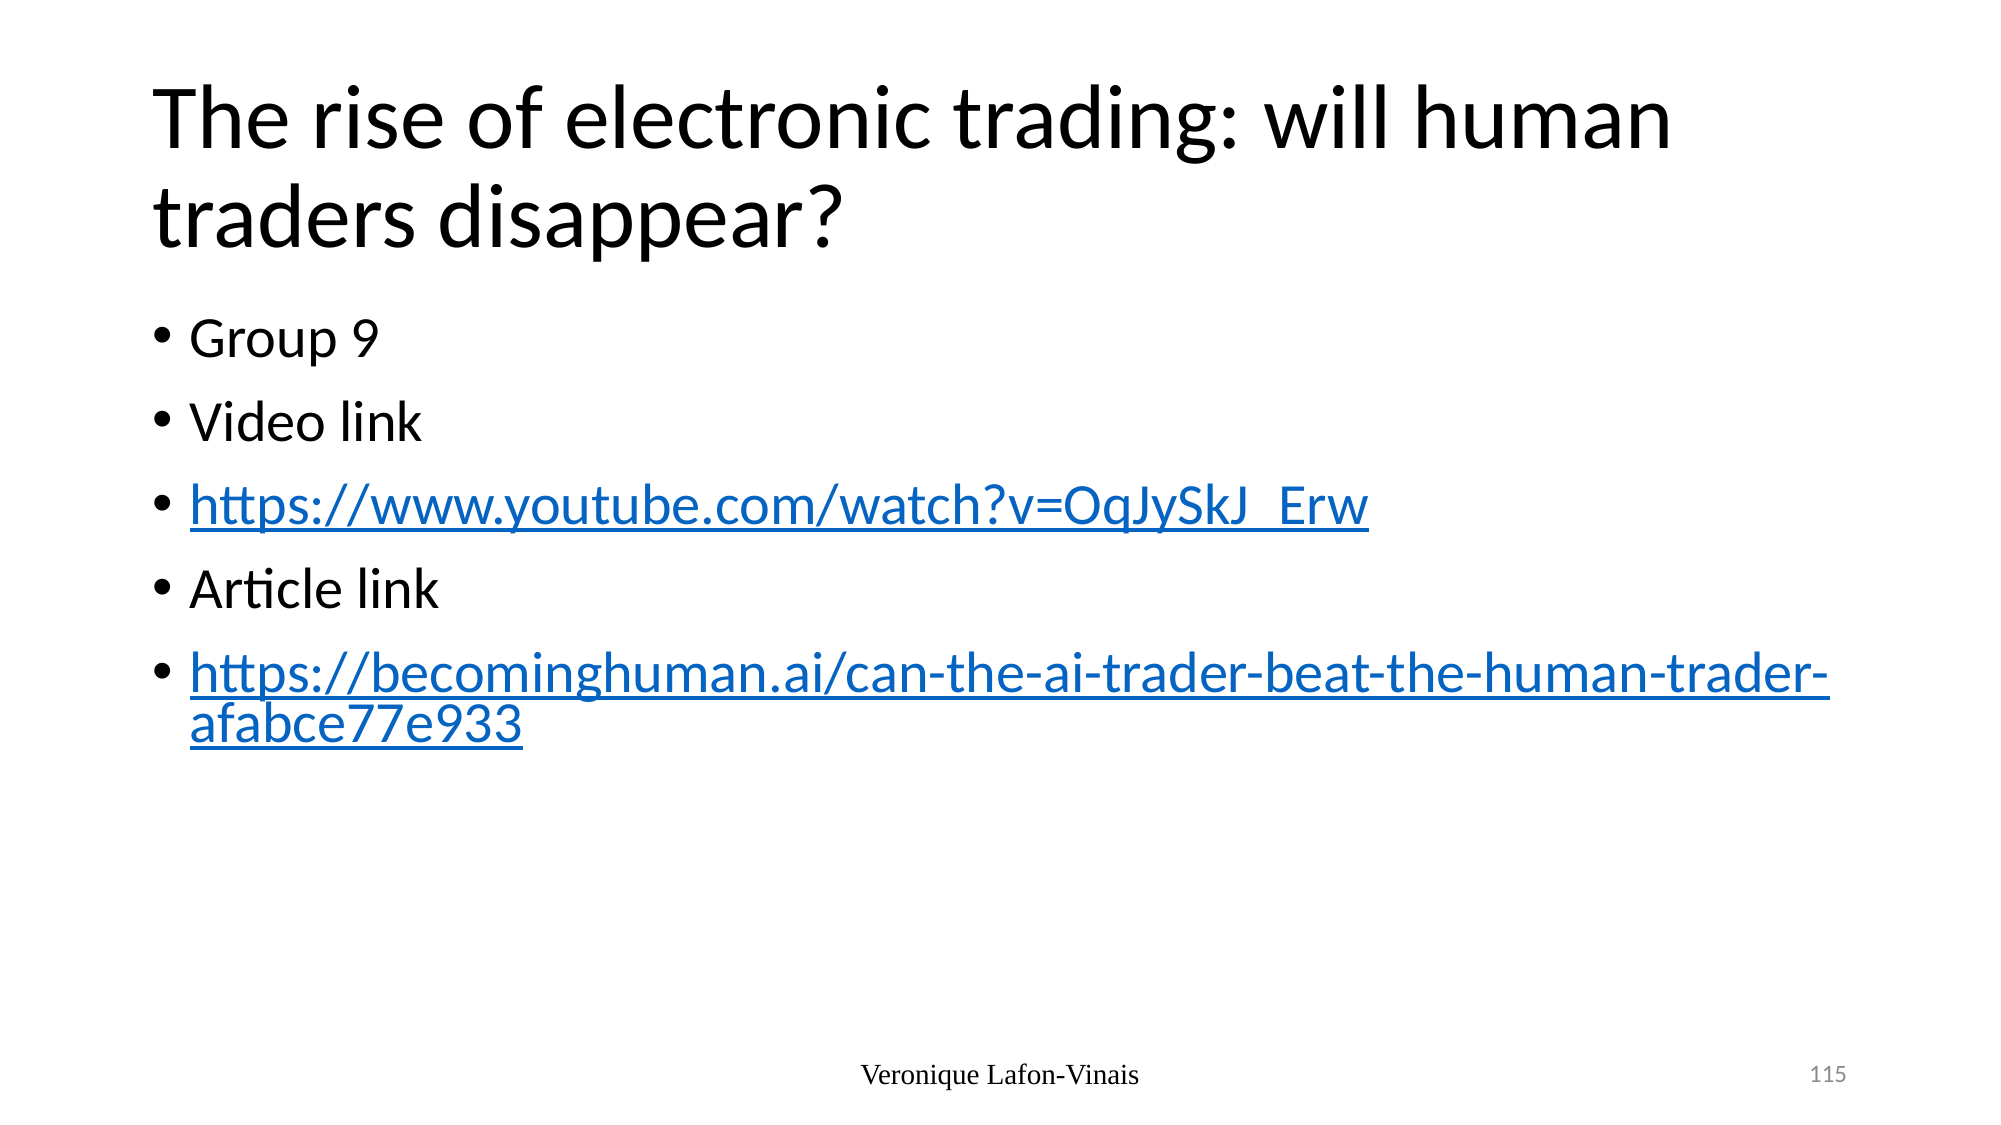

# The rise of electronic trading: will human traders disappear?
Group 9
Video link
https://www.youtube.com/watch?v=OqJySkJ_Erw
Article link
https://becominghuman.ai/can-the-ai-trader-beat-the-human-trader-afabce77e933

115
Veronique Lafon-Vinais